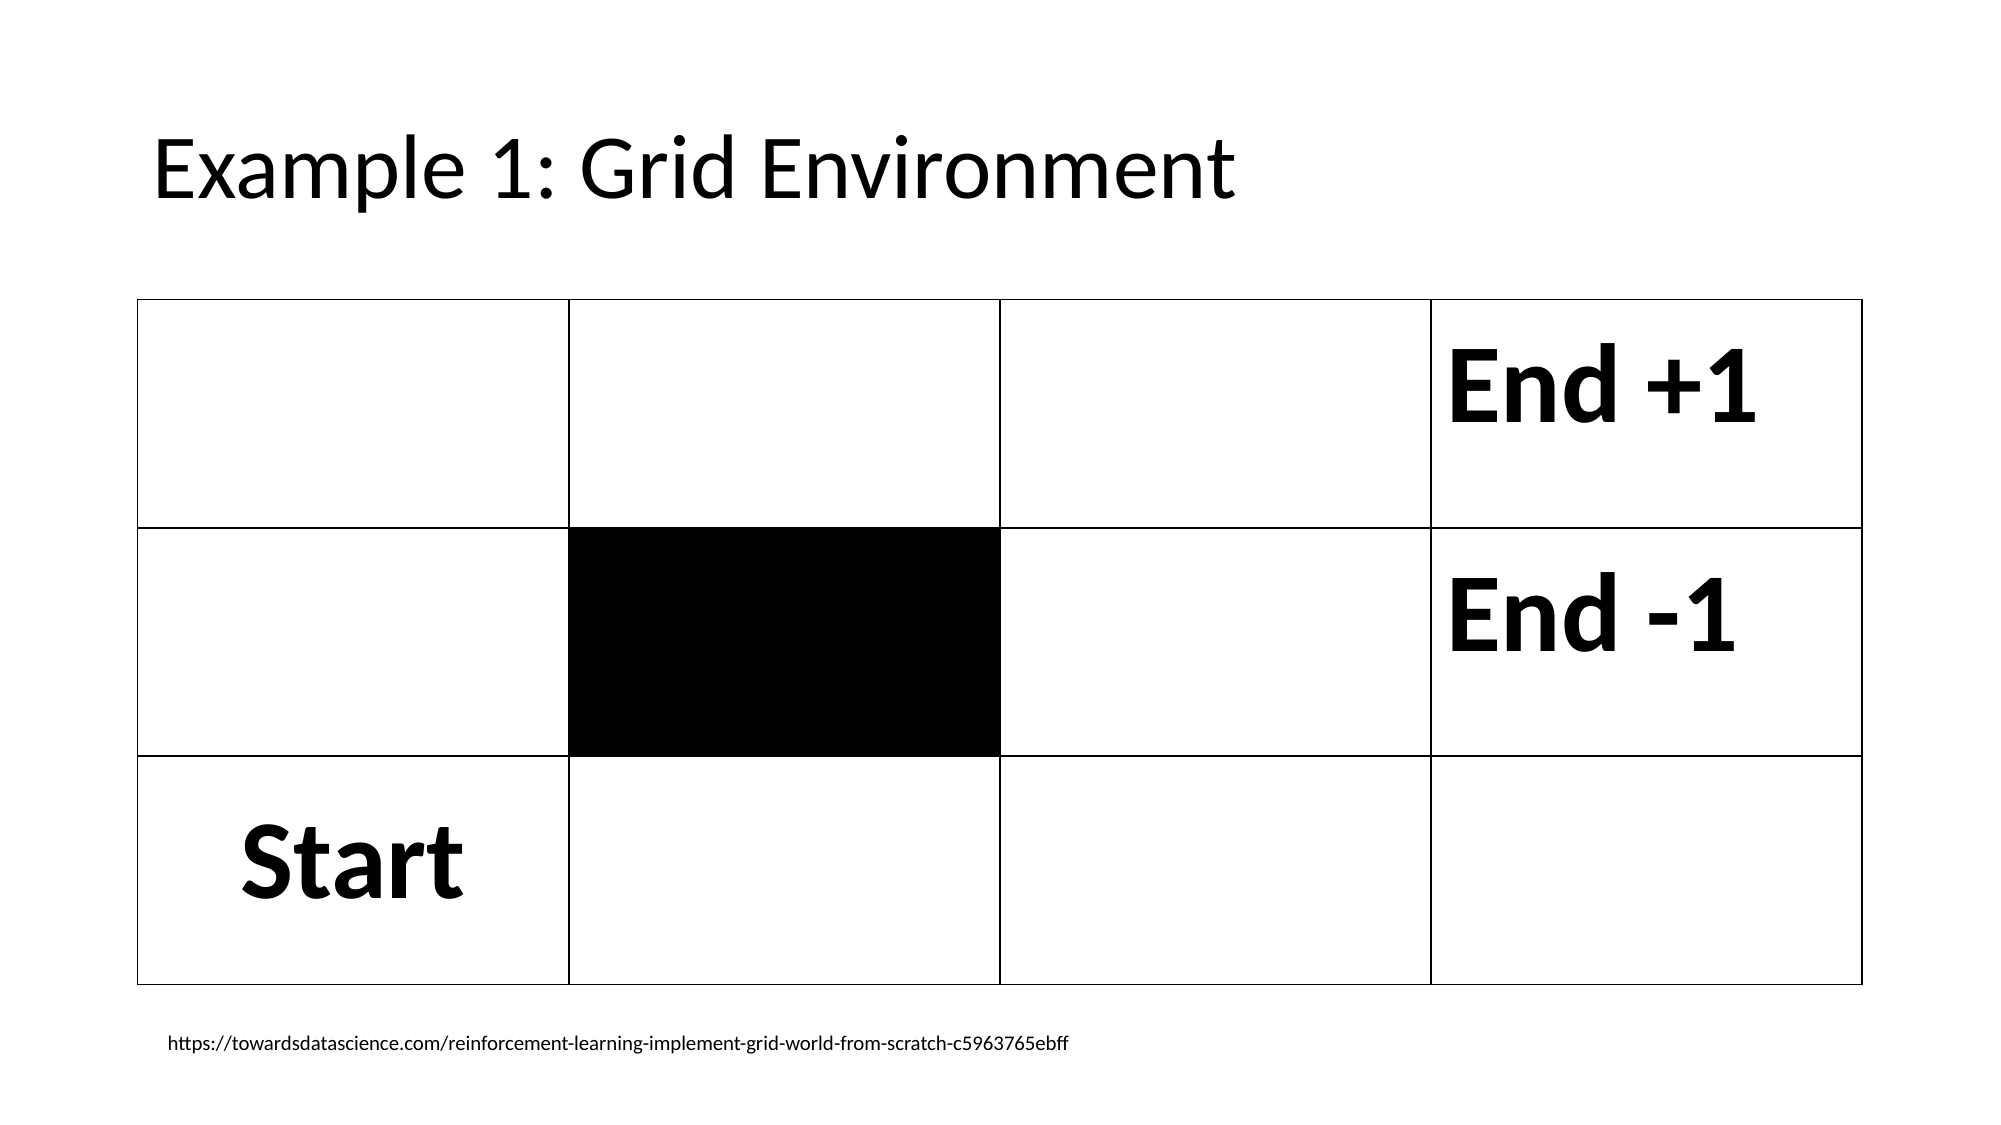

# Example 1: Grid Environment
|  |  |  | End +1 |
| --- | --- | --- | --- |
|  |  |  | End -1 |
| Start |  |  |  |
https://towardsdatascience.com/reinforcement-learning-implement-grid-world-from-scratch-c5963765ebff